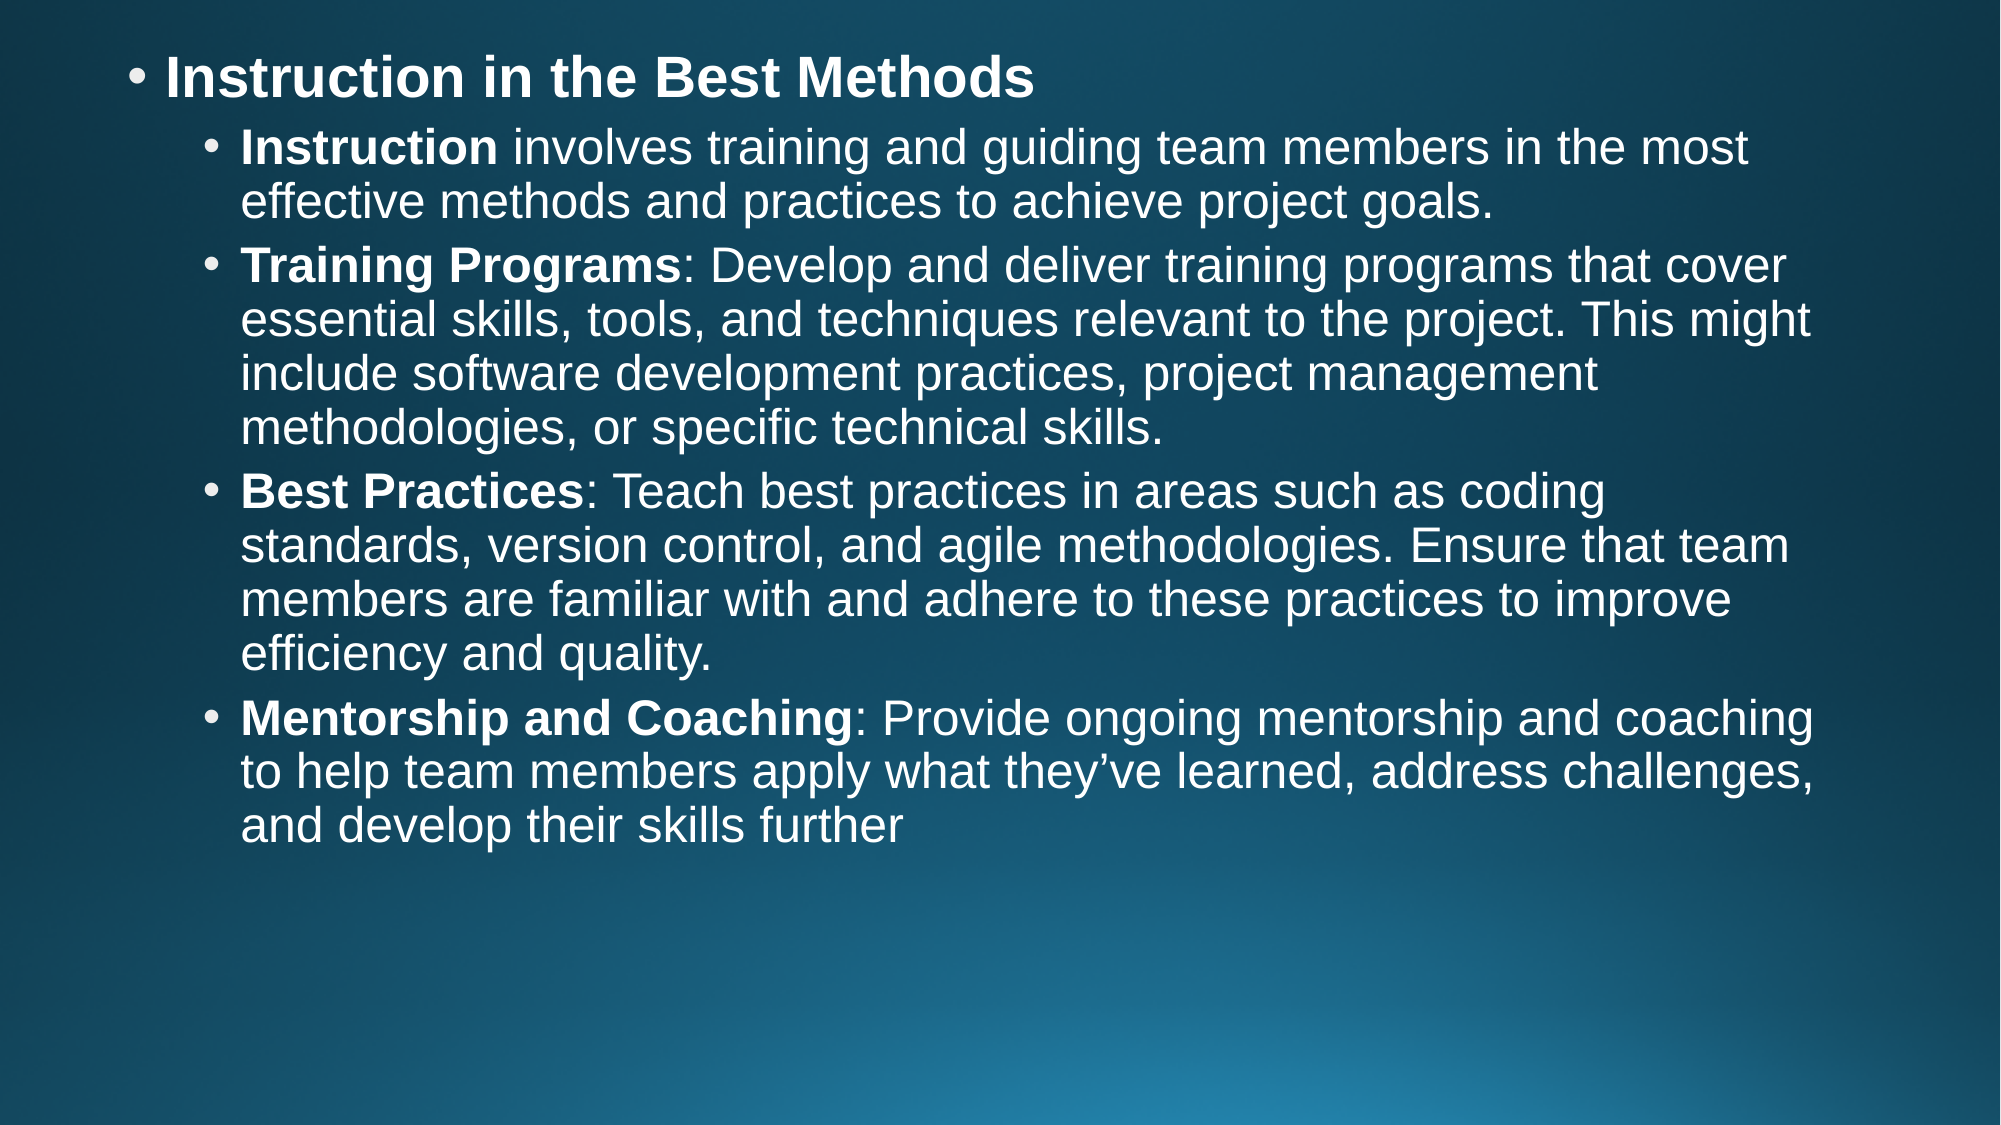

Instruction in the Best Methods
Instruction involves training and guiding team members in the most effective methods and practices to achieve project goals.
Training Programs: Develop and deliver training programs that cover essential skills, tools, and techniques relevant to the project. This might include software development practices, project management methodologies, or specific technical skills.
Best Practices: Teach best practices in areas such as coding standards, version control, and agile methodologies. Ensure that team members are familiar with and adhere to these practices to improve efficiency and quality.
Mentorship and Coaching: Provide ongoing mentorship and coaching to help team members apply what they’ve learned, address challenges, and develop their skills further